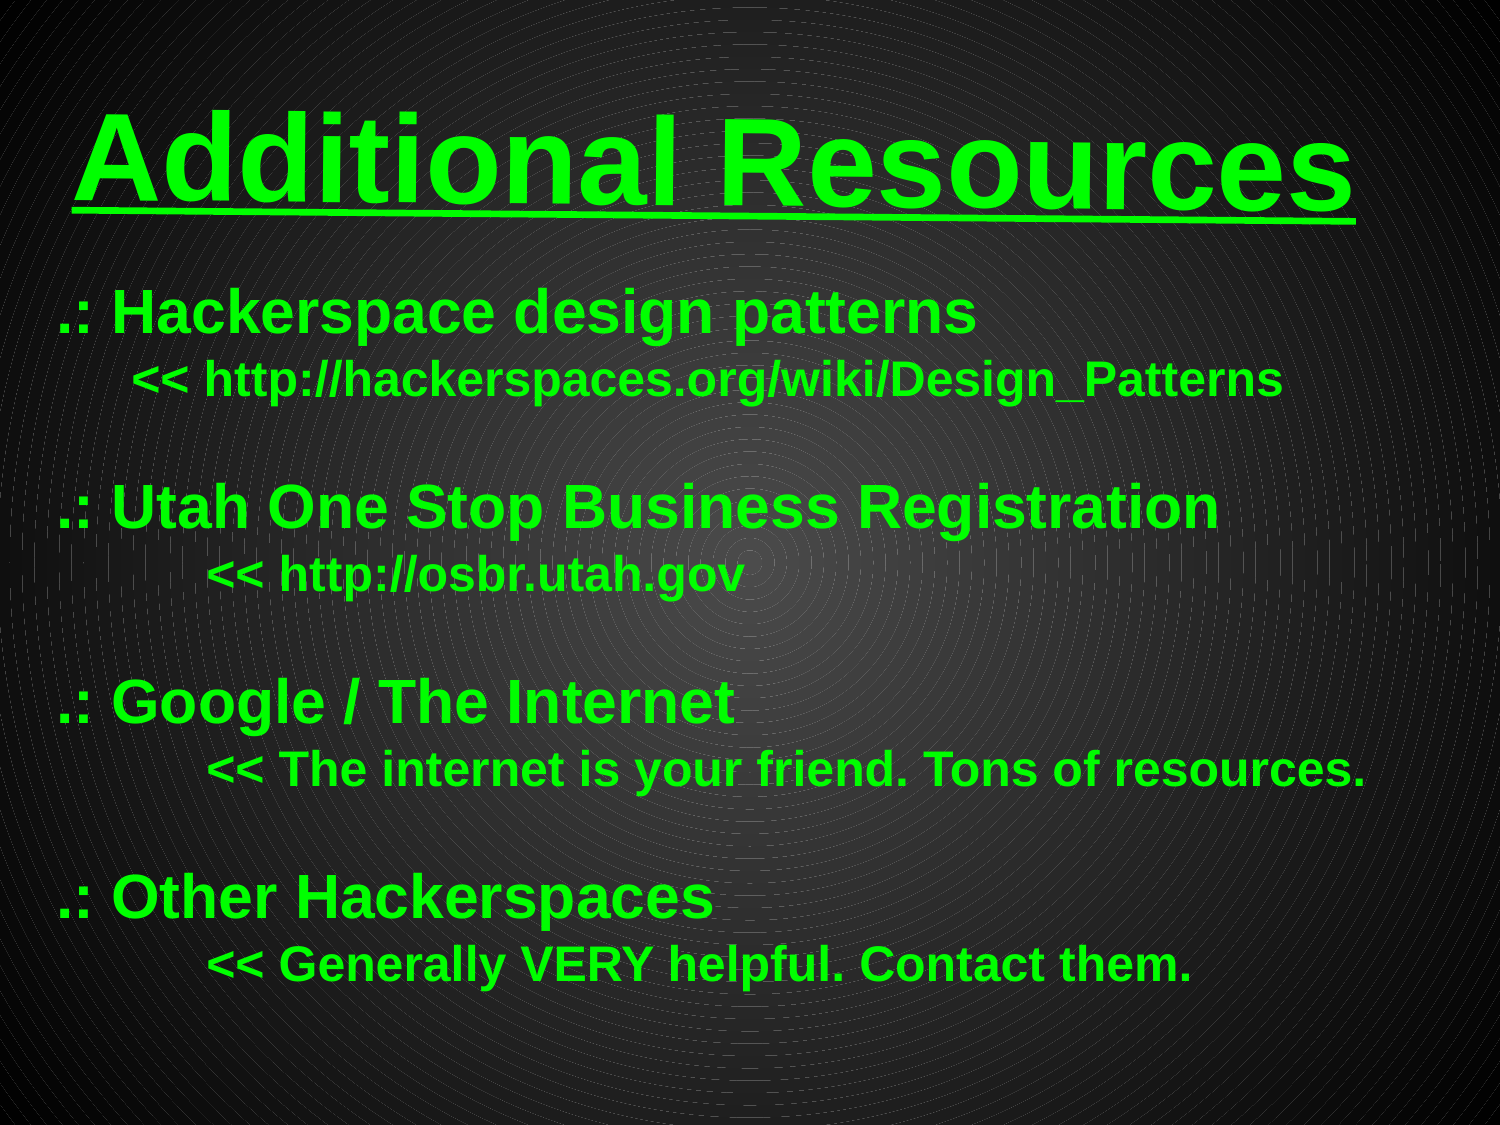

# Additional Resources
.: Hackerspace design patterns
<< http://hackerspaces.org/wiki/Design_Patterns

.: Utah One Stop Business Registration
	<< http://osbr.utah.gov

.: Google / The Internet
	<< The internet is your friend. Tons of resources.

.: Other Hackerspaces
	<< Generally VERY helpful. Contact them.